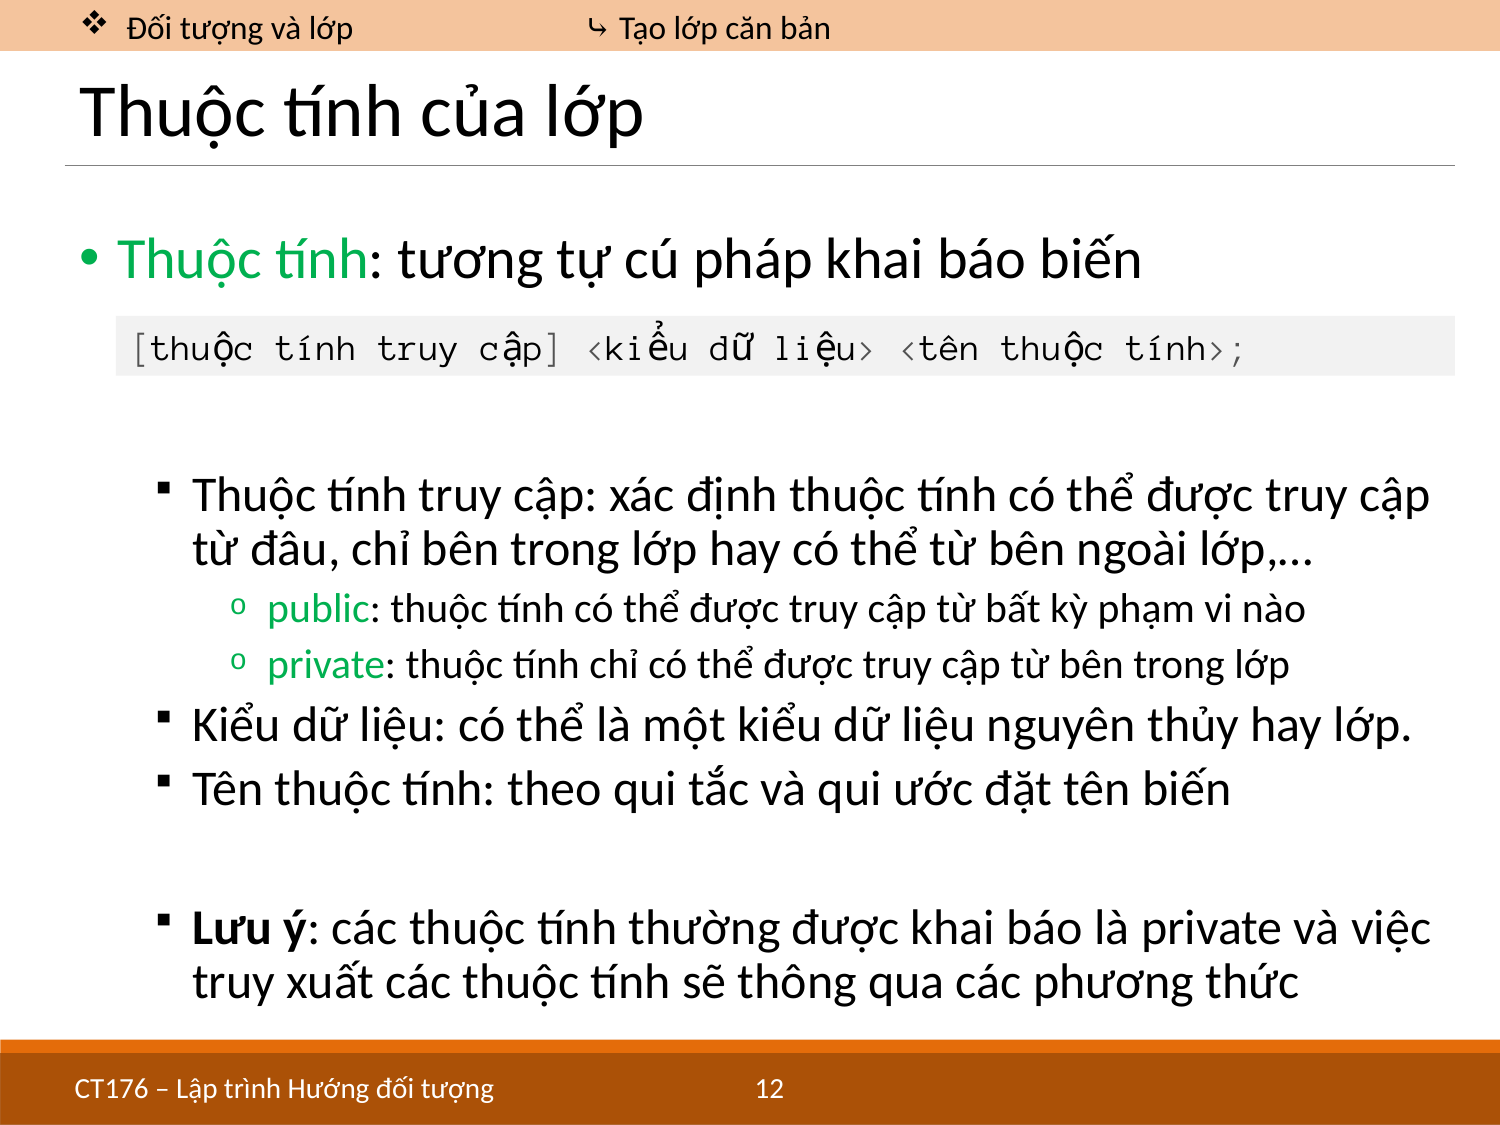

Đối tượng và lớp		 ⤷ Tạo lớp căn bản
# Thuộc tính của lớp
Thuộc tính: tương tự cú pháp khai báo biến

Thuộc tính truy cập: xác định thuộc tính có thể được truy cập từ đâu, chỉ bên trong lớp hay có thể từ bên ngoài lớp,…
public: thuộc tính có thể được truy cập từ bất kỳ phạm vi nào
private: thuộc tính chỉ có thể được truy cập từ bên trong lớp
Kiểu dữ liệu: có thể là một kiểu dữ liệu nguyên thủy hay lớp.
Tên thuộc tính: theo qui tắc và qui ước đặt tên biến

Lưu ý: các thuộc tính thường được khai báo là private và việc truy xuất các thuộc tính sẽ thông qua các phương thức
[thuộc tính truy cập] <kiểu dữ liệu> <tên thuộc tính>;